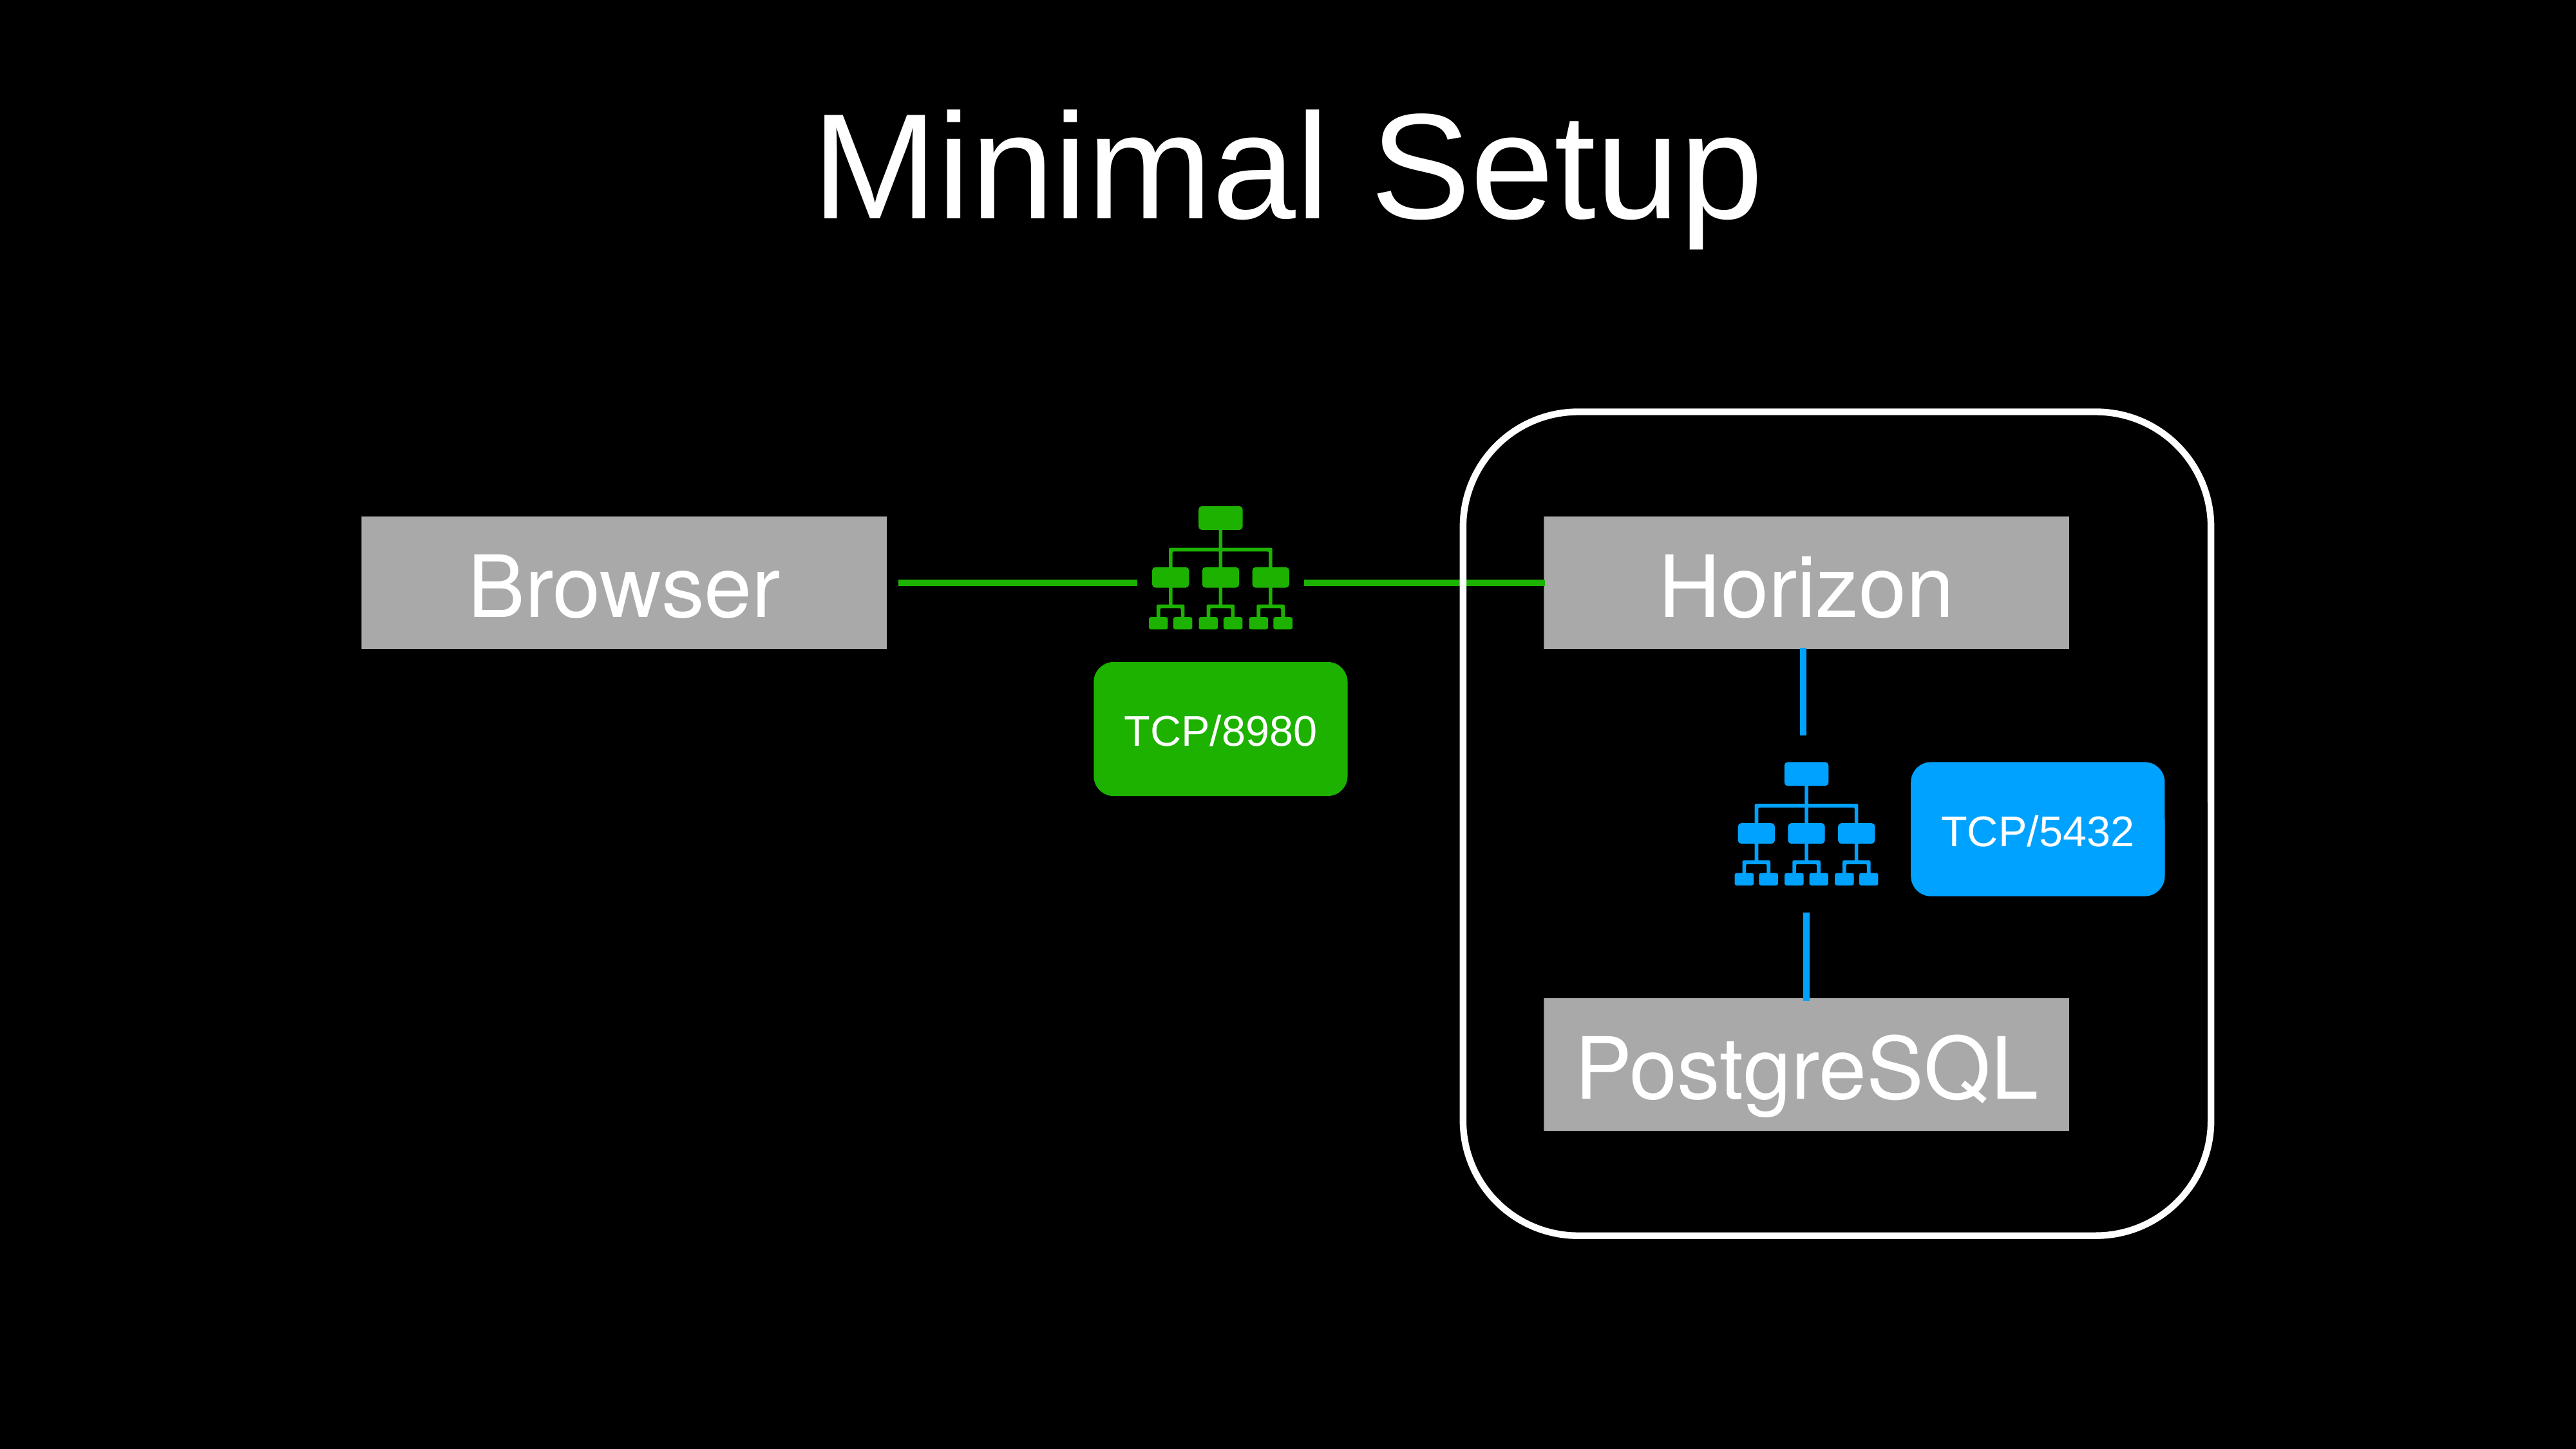

# Minimal Setup

Browser
Horizon

TCP/8980

TCP/5432

PostgreSQL